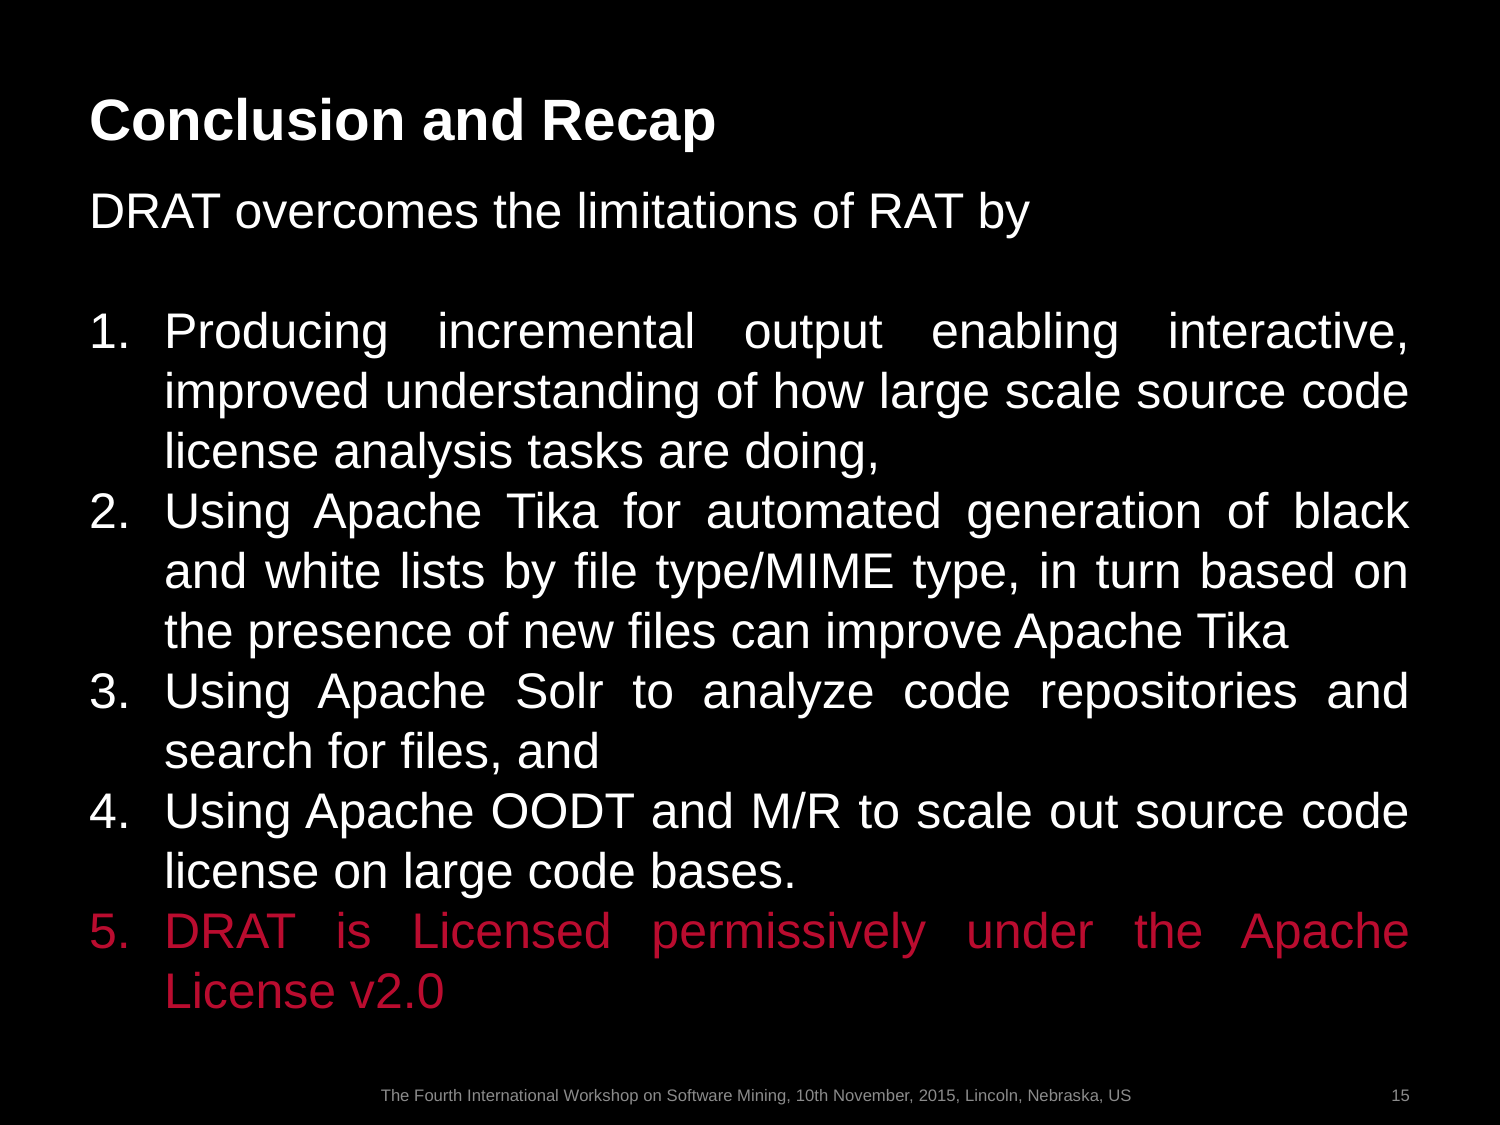

# Conclusion and Recap
DRAT overcomes the limitations of RAT by

Producing incremental output enabling interactive, improved understanding of how large scale source code license analysis tasks are doing,
Using Apache Tika for automated generation of black and white lists by file type/MIME type, in turn based on the presence of new files can improve Apache Tika
Using Apache Solr to analyze code repositories and search for files, and
Using Apache OODT and M/R to scale out source code license on large code bases.
DRAT is Licensed permissively under the Apache License v2.0

The Fourth International Workshop on Software Mining, 10th November, 2015, Lincoln, Nebraska, US
15